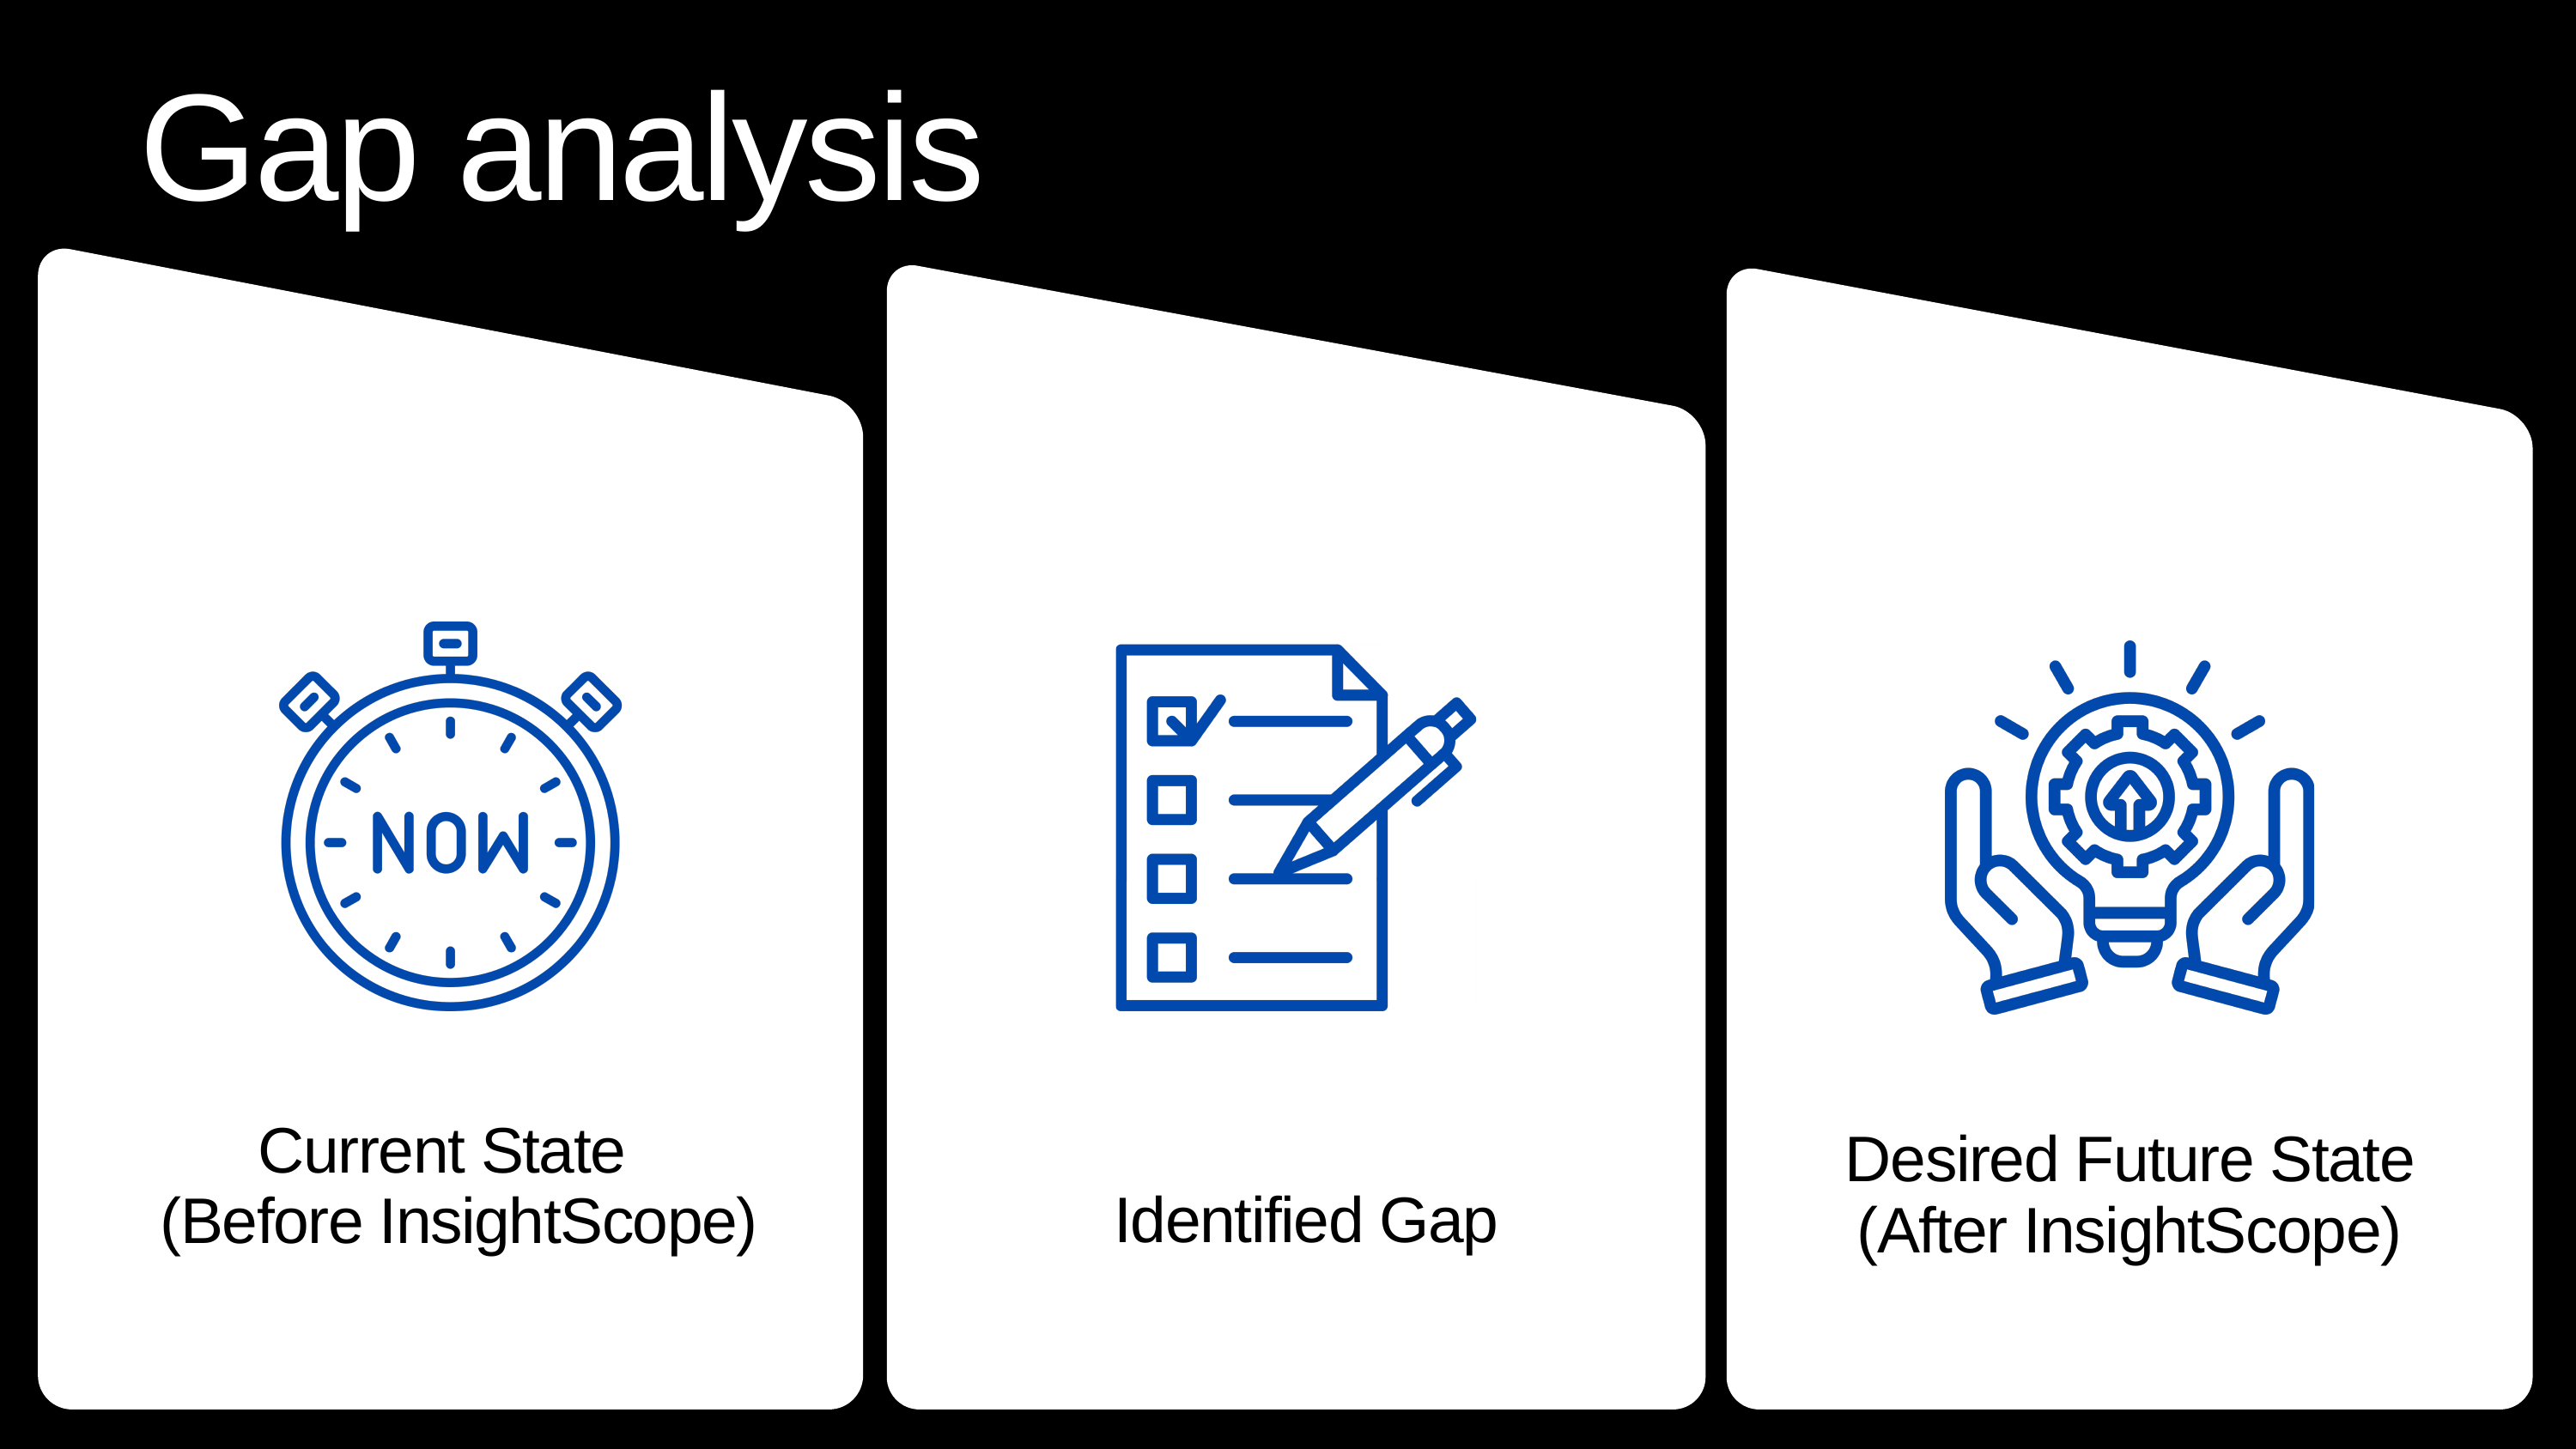

Gap analysis

Current State
 (Before InsightScope)
Desired Future State (After InsightScope)

Identified Gap